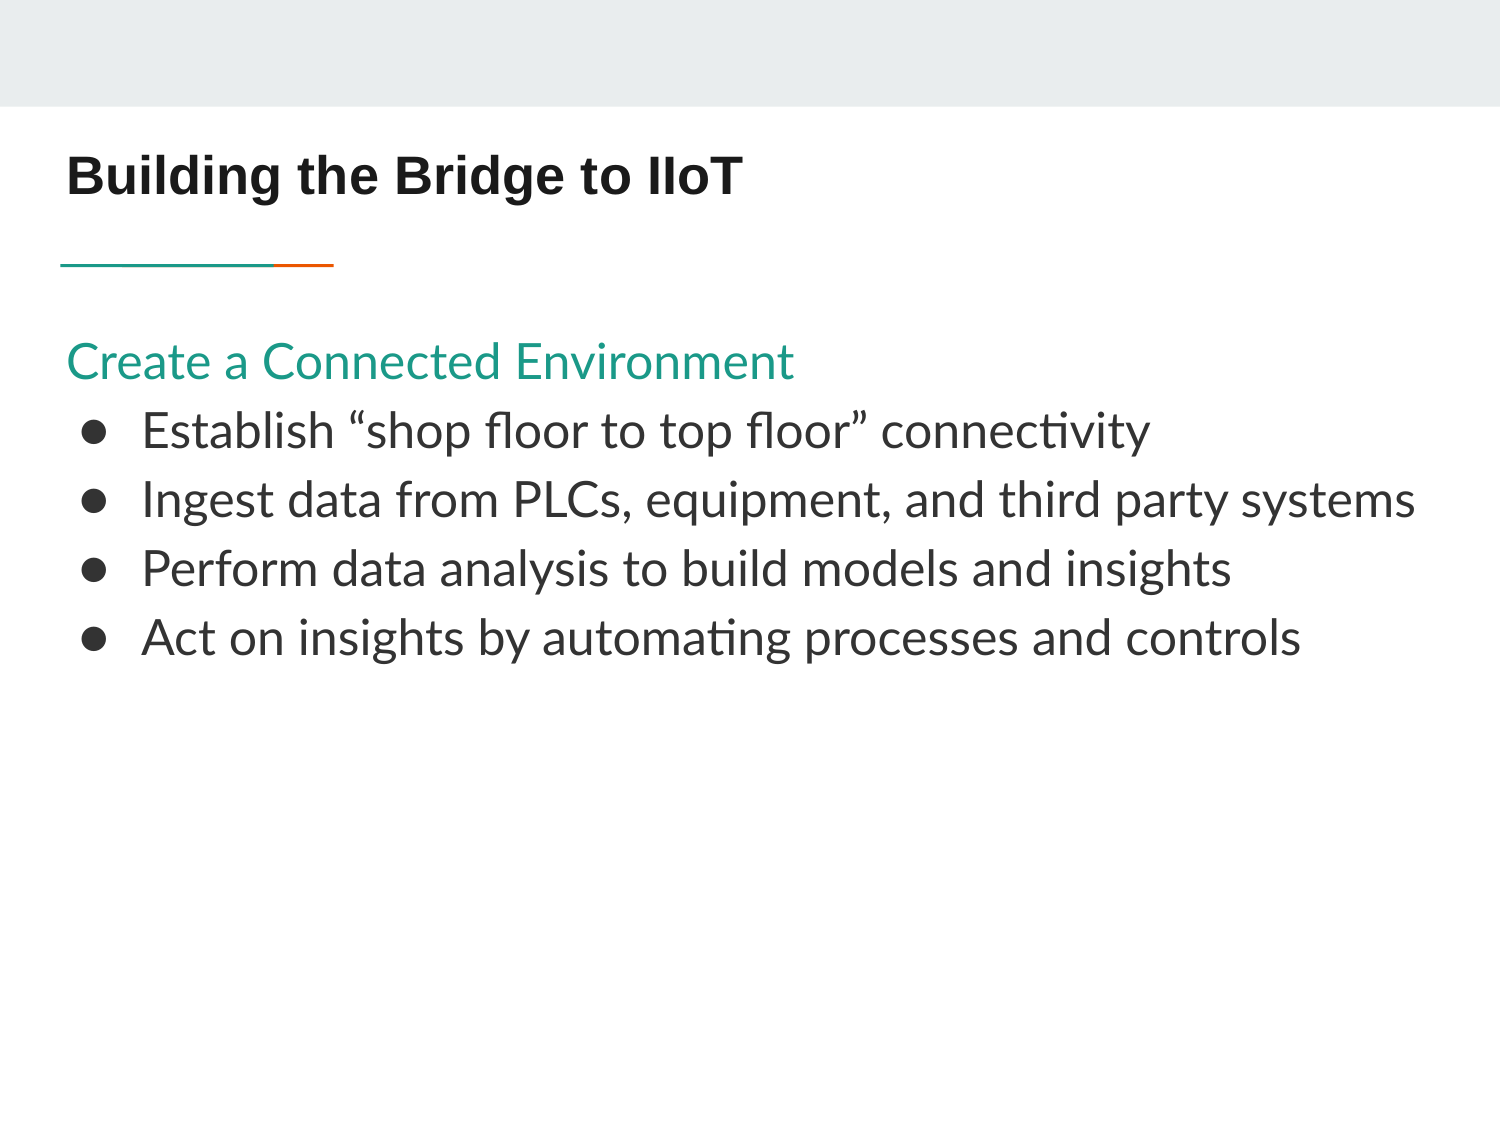

# Building the Bridge to IIoT
Create a Connected Environment
Establish “shop floor to top floor” connectivity
Ingest data from PLCs, equipment, and third party systems
Perform data analysis to build models and insights
Act on insights by automating processes and controls